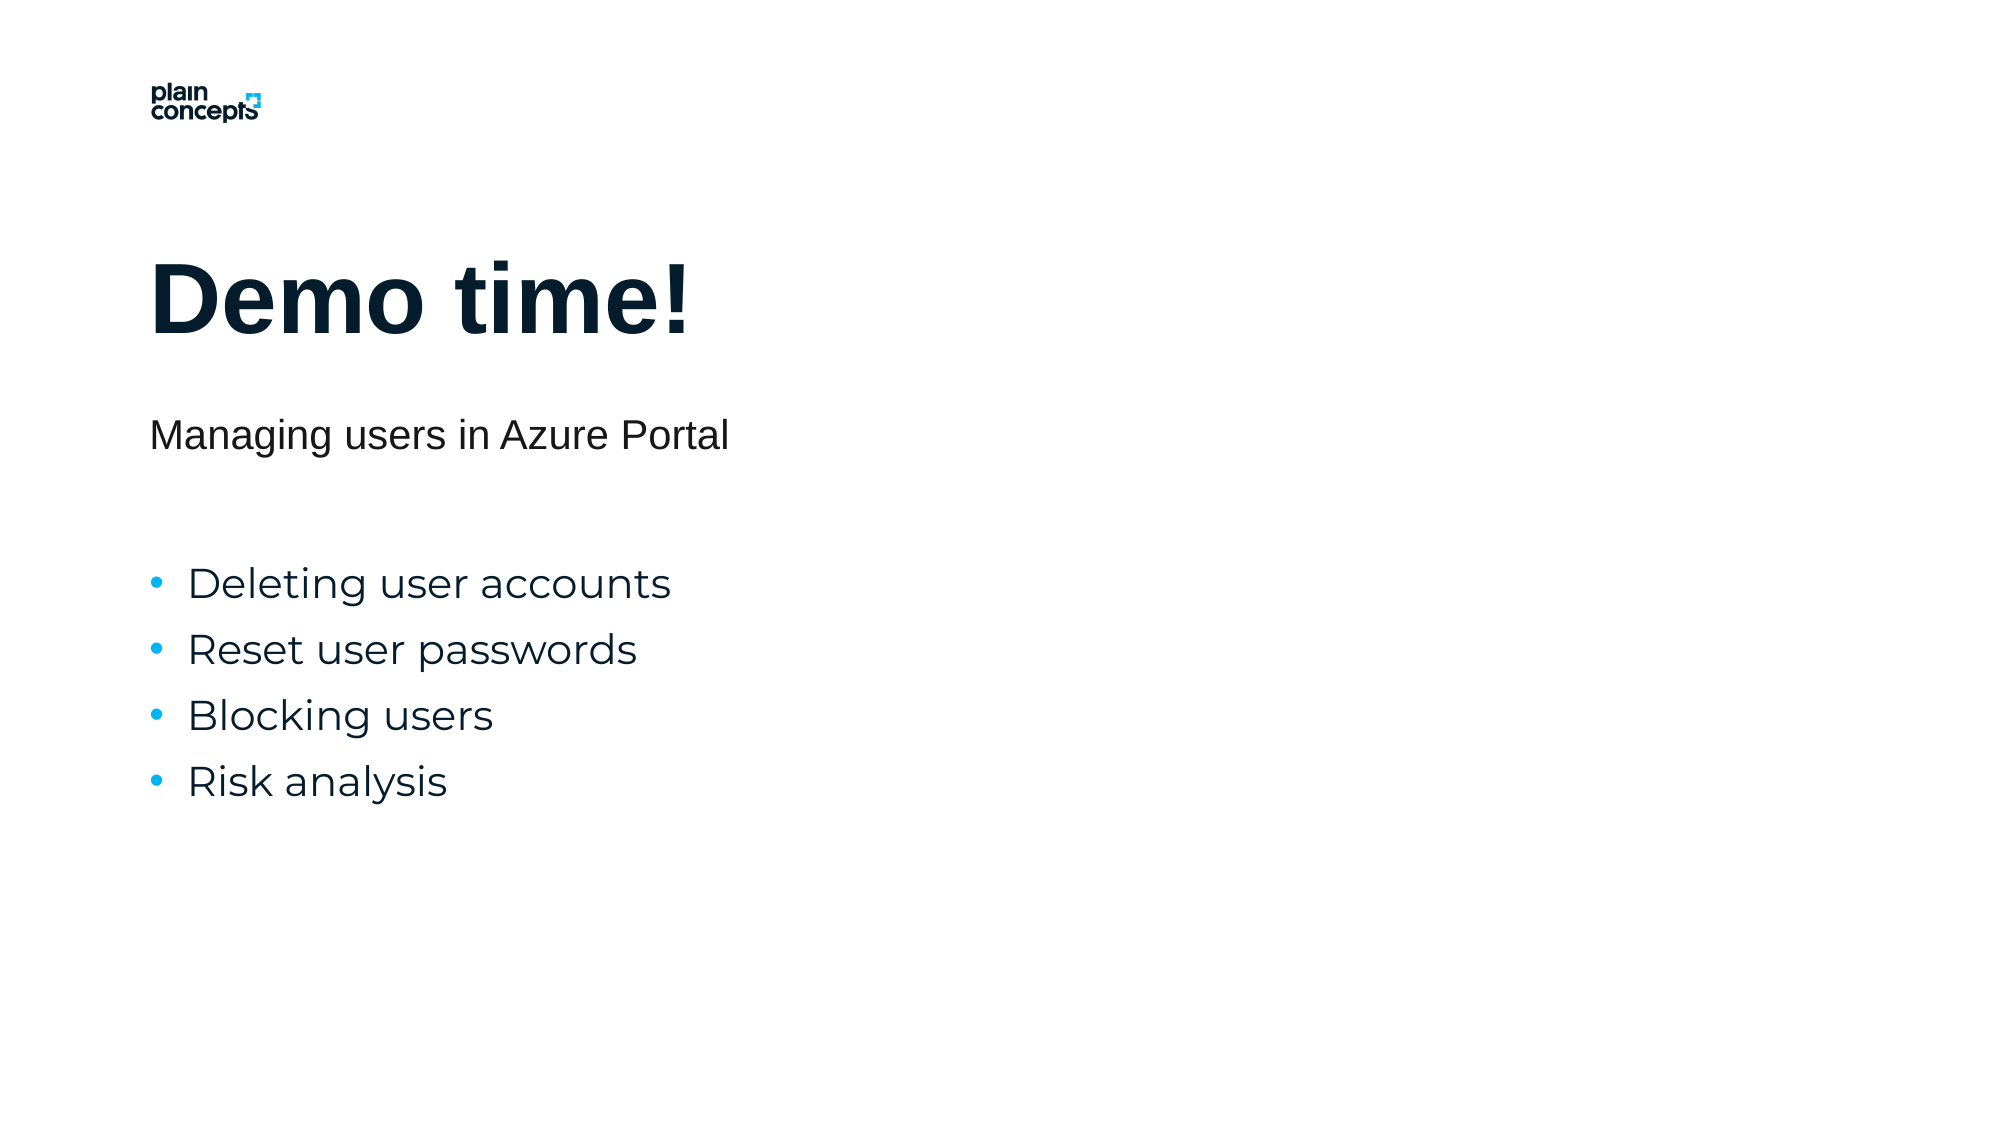

Demo time!
Managing users in Azure Portal
Deleting user accounts
Reset user passwords
Blocking users
Risk analysis